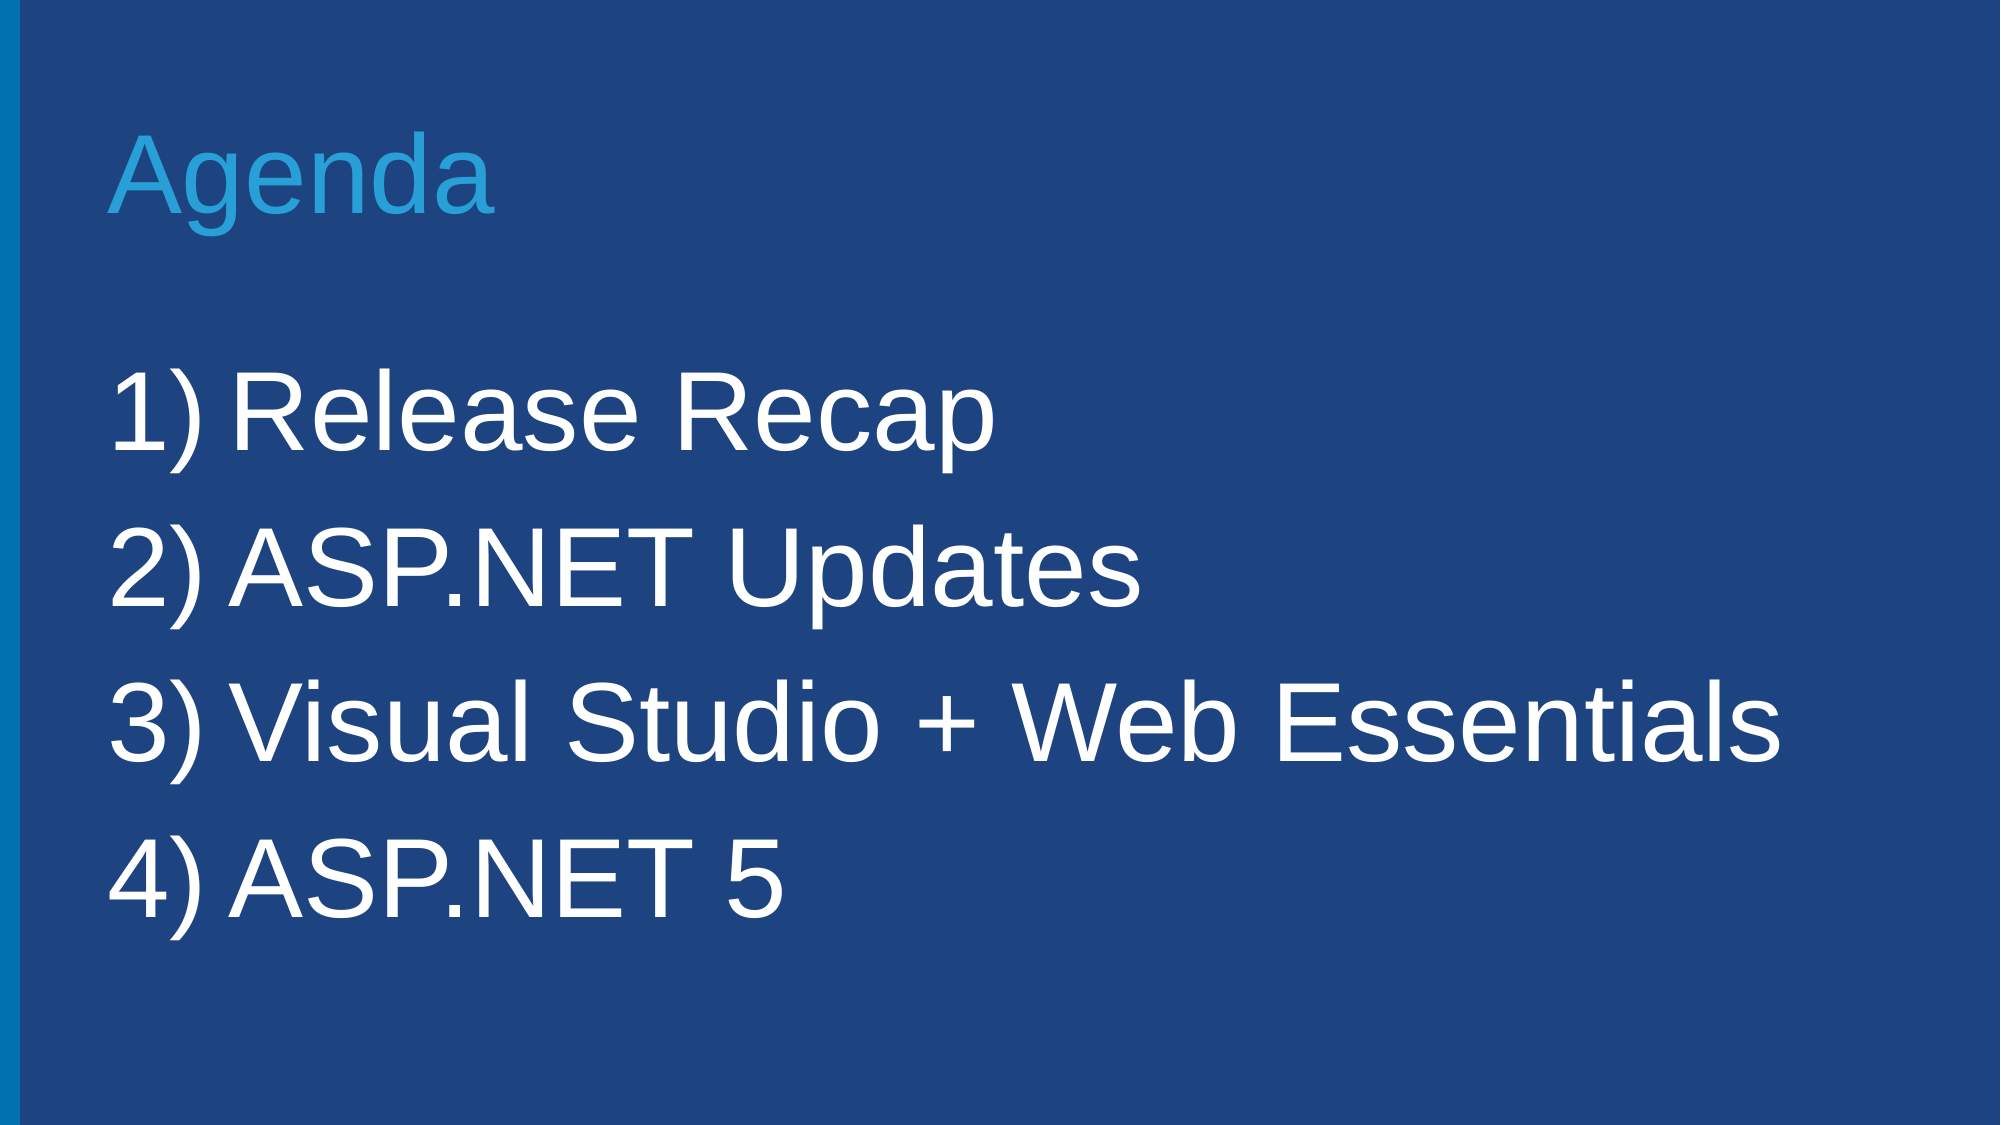

# Agenda
Release Recap
ASP.NET Updates
Visual Studio + Web Essentials
ASP.NET 5